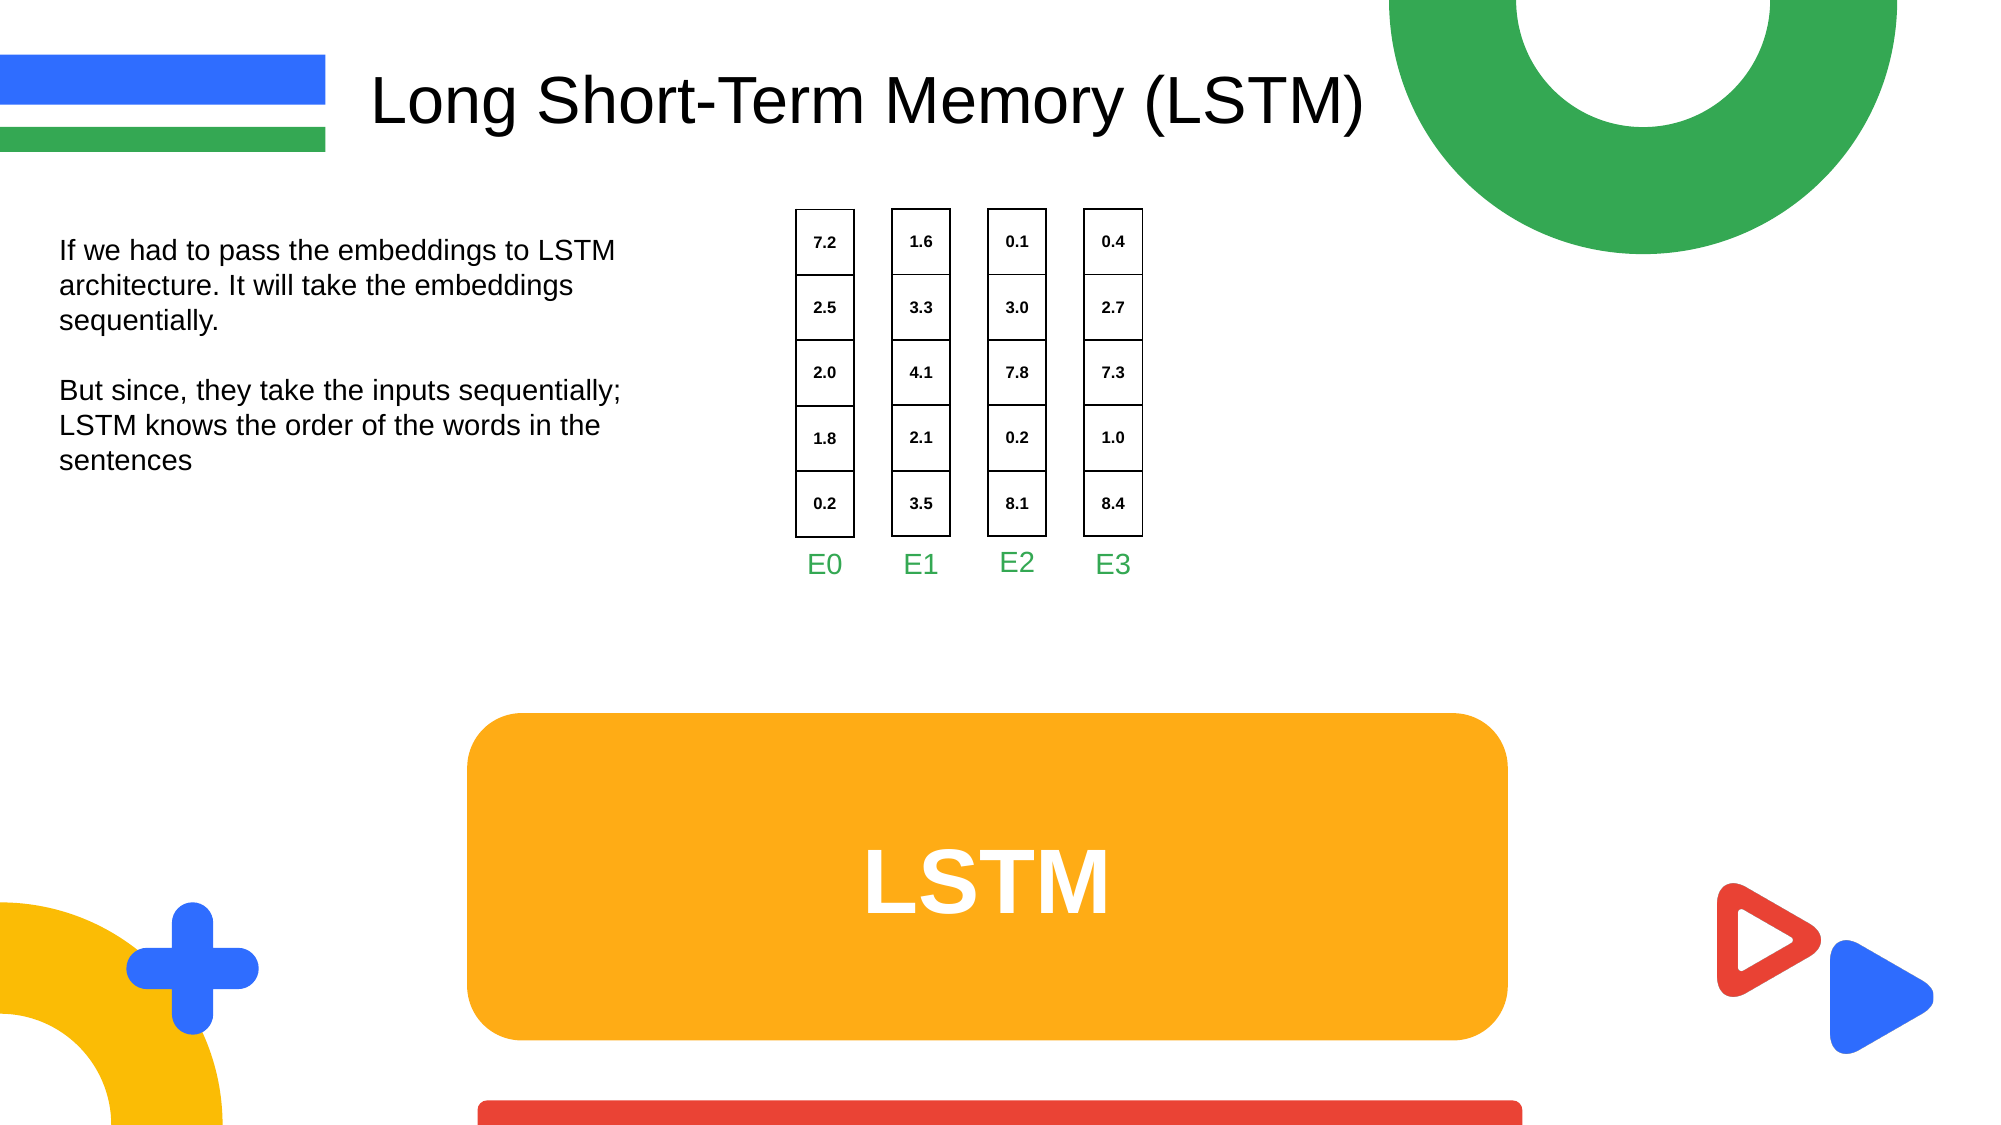

Long Short-Term Memory (LSTM)
| 1.6 |
| --- |
| 3.3 |
| 4.1 |
| 2.1 |
| 3.5 |
| 0.1 |
| --- |
| 3.0 |
| 7.8 |
| 0.2 |
| 8.1 |
| 0.4 |
| --- |
| 2.7 |
| 7.3 |
| 1.0 |
| 8.4 |
| 7.2 |
| --- |
| 2.5 |
| 2.0 |
| 1.8 |
| 0.2 |
If we had to pass the embeddings to LSTM architecture. It will take the embeddings sequentially.

But since, they take the inputs sequentially;
LSTM knows the order of the words in the sentences
E2
E0
E1
E3
LSTM